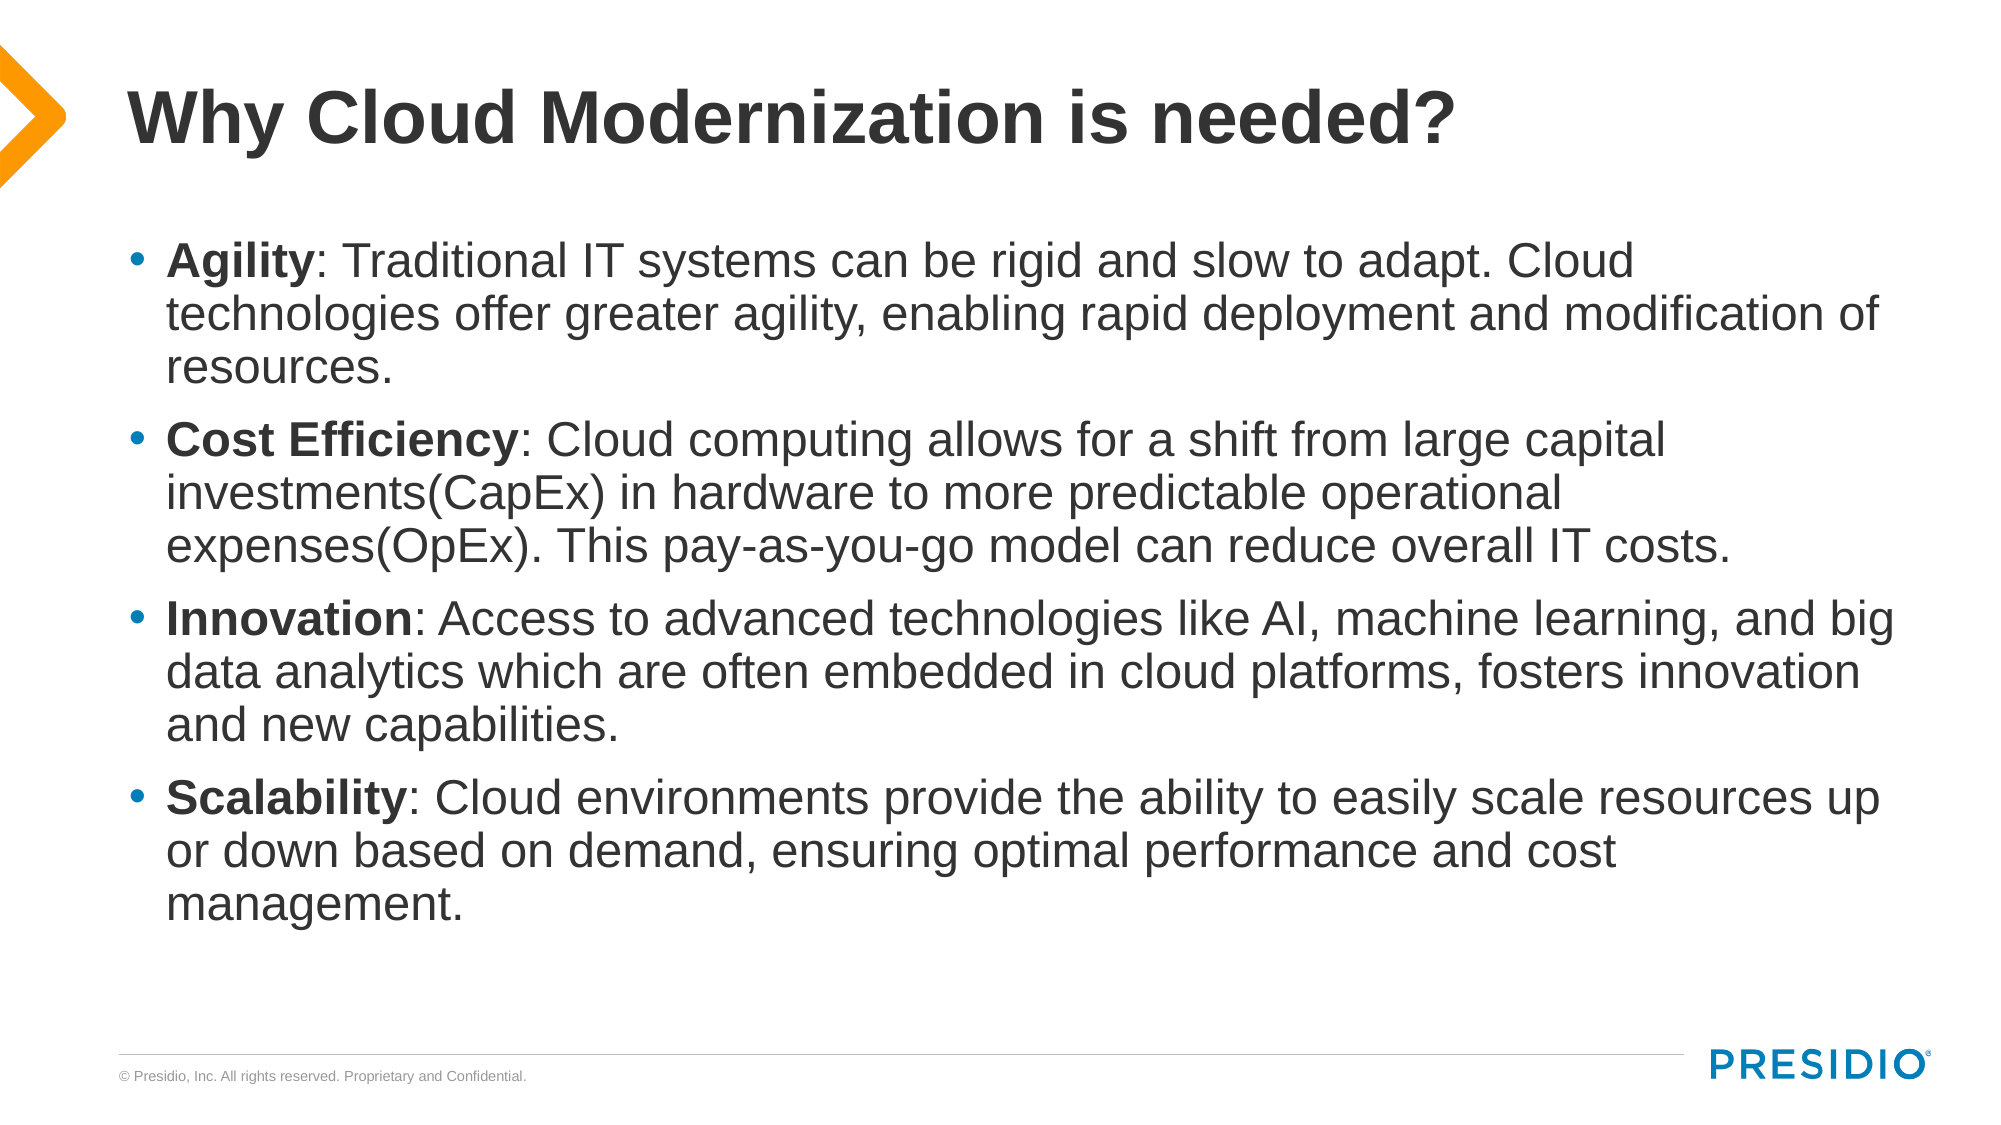

# Why Cloud Modernization is needed?
Agility: Traditional IT systems can be rigid and slow to adapt. Cloud technologies offer greater agility, enabling rapid deployment and modification of resources.
Cost Efficiency: Cloud computing allows for a shift from large capital investments(CapEx) in hardware to more predictable operational expenses(OpEx). This pay-as-you-go model can reduce overall IT costs.
Innovation: Access to advanced technologies like AI, machine learning, and big data analytics which are often embedded in cloud platforms, fosters innovation and new capabilities.
Scalability: Cloud environments provide the ability to easily scale resources up or down based on demand, ensuring optimal performance and cost management.
6